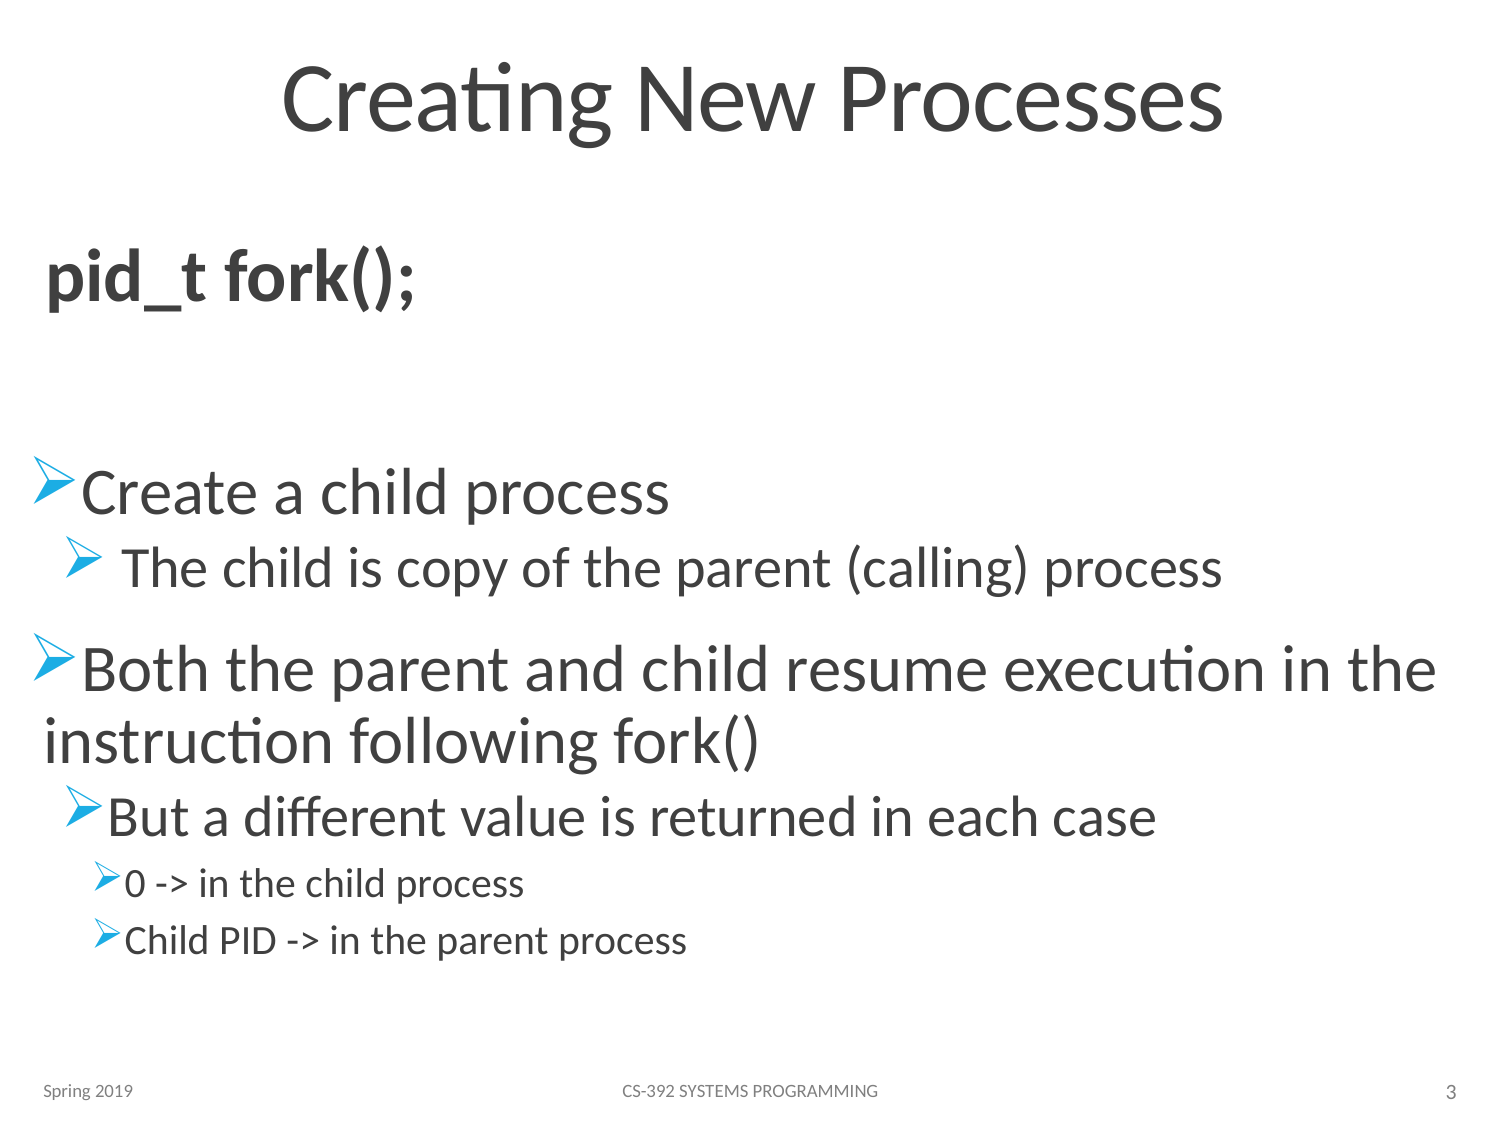

# Creating New Processes
pid_t fork();

Create a child process
 The child is copy of the parent (calling) process
Both the parent and child resume execution in the instruction following fork()
But a different value is returned in each case
0 -> in the child process
Child PID -> in the parent process

Spring 2019
CS-392 Systems Programming
3